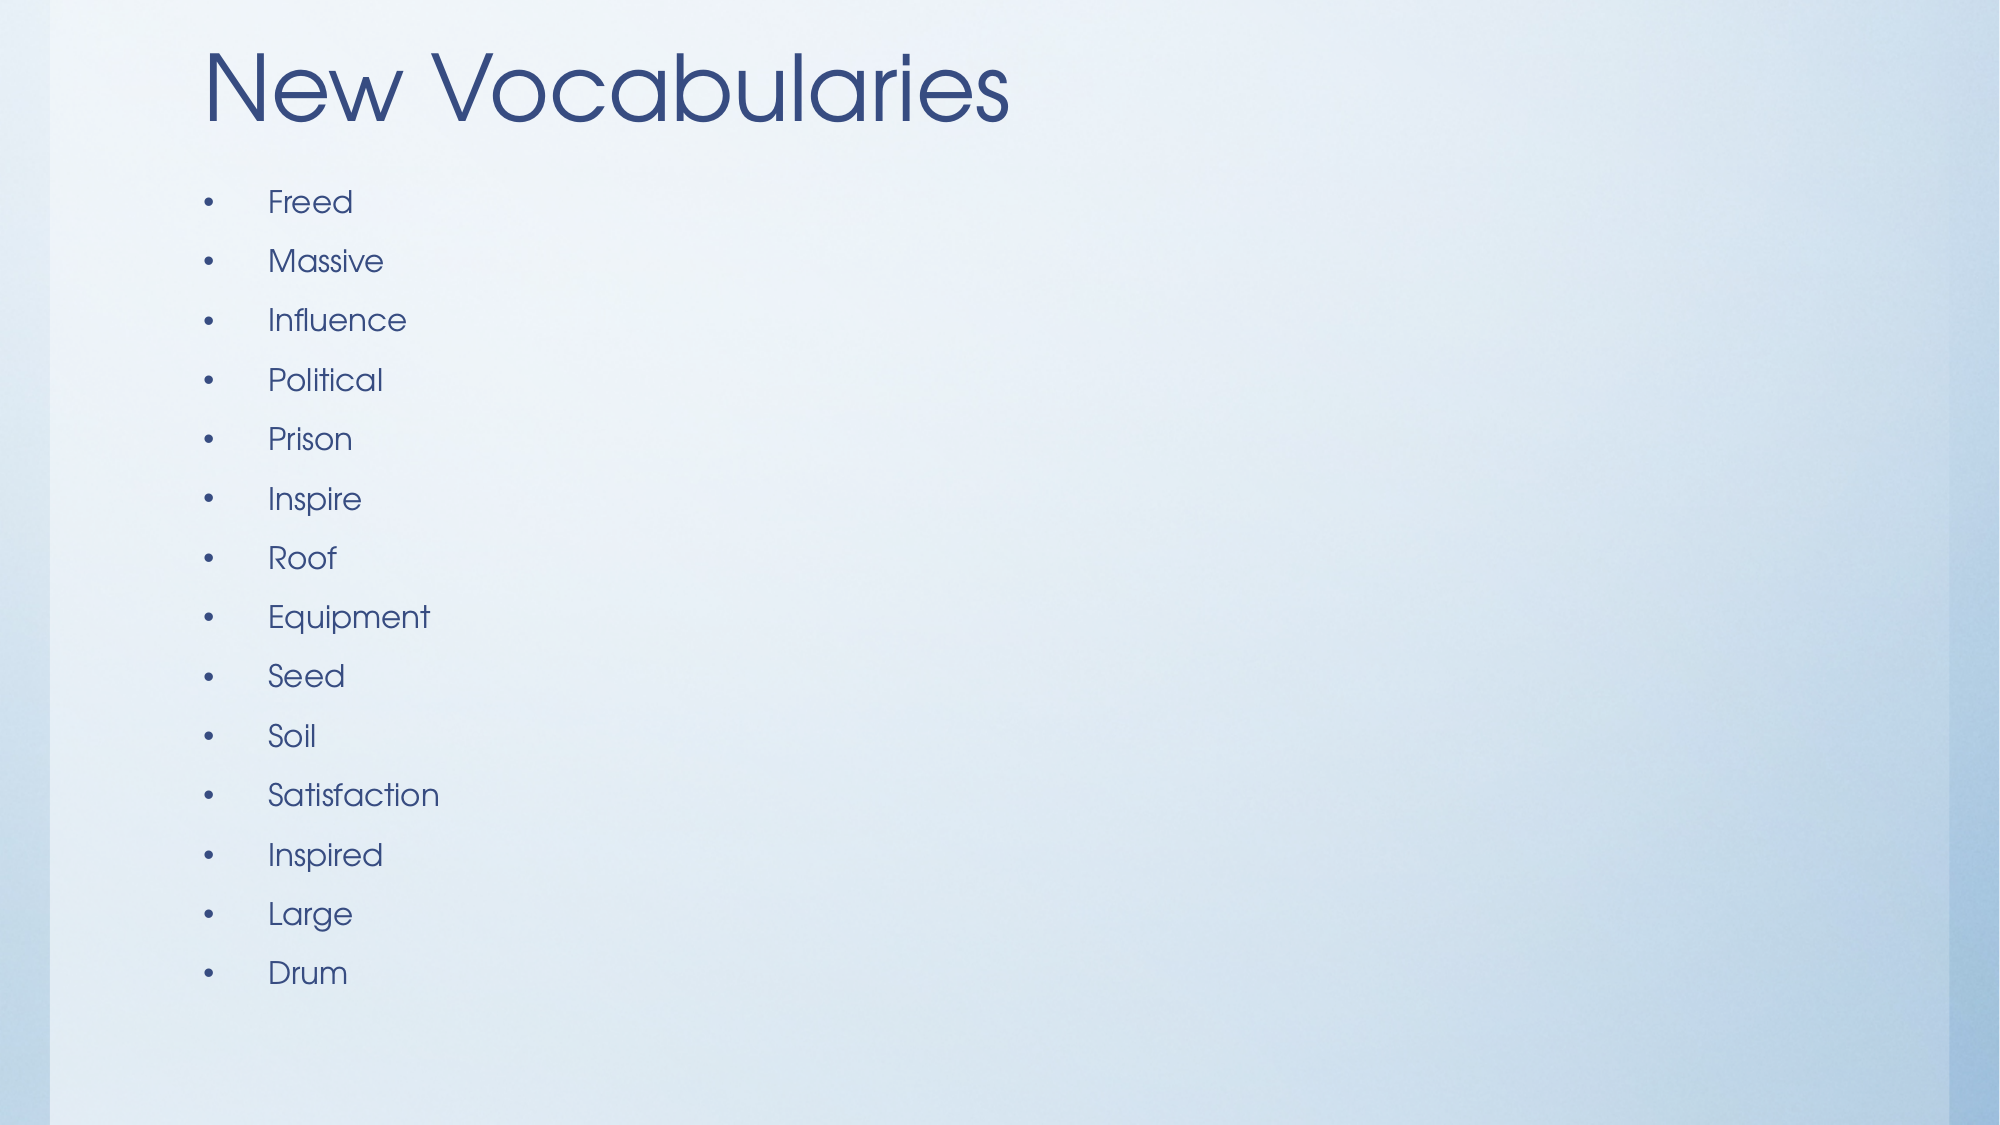

# New Vocabularies
Freed
Massive
Influence
Political
Prison
Inspire
Roof
Equipment
Seed
Soil
Satisfaction
Inspired
Large
Drum